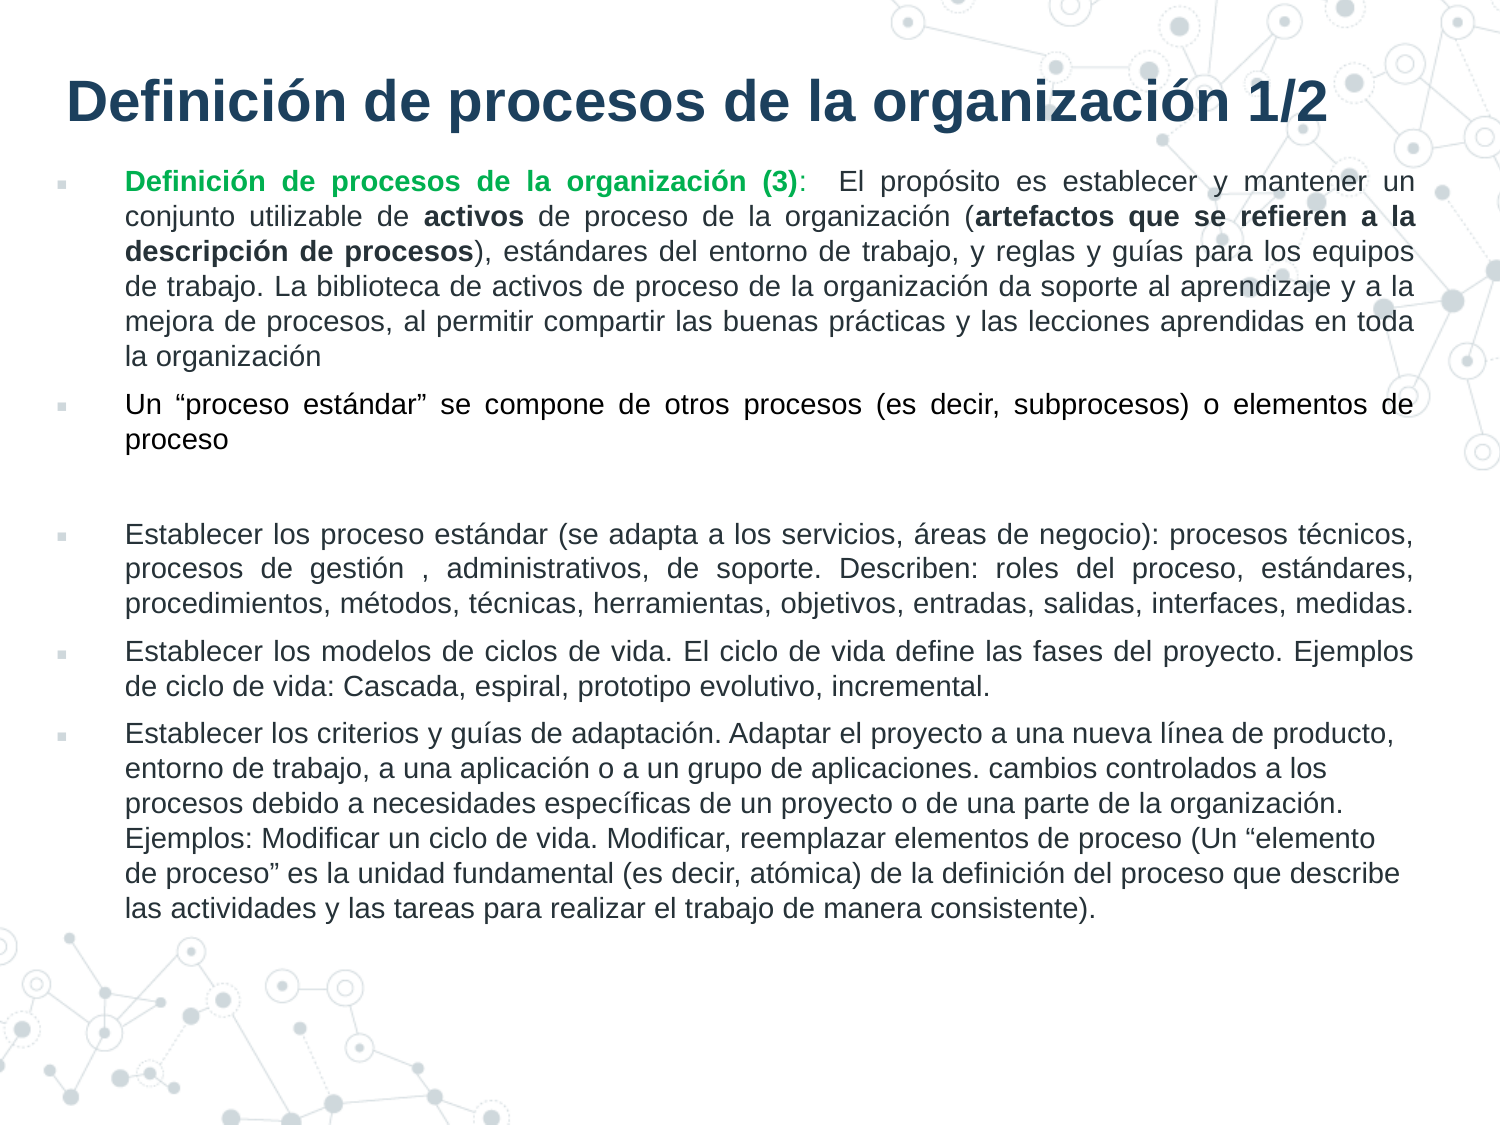

# Definición de procesos de la organización 1/2
Definición de procesos de la organización (3):  El propósito es establecer y mantener un conjunto utilizable de activos de proceso de la organización (artefactos que se refieren a la descripción de procesos), estándares del entorno de trabajo, y reglas y guías para los equipos de trabajo. La biblioteca de activos de proceso de la organización da soporte al aprendizaje y a la mejora de procesos, al permitir compartir las buenas prácticas y las lecciones aprendidas en toda la organización
Un “proceso estándar” se compone de otros procesos (es decir, subprocesos) o elementos de proceso

Establecer los proceso estándar (se adapta a los servicios, áreas de negocio): procesos técnicos, procesos de gestión , administrativos, de soporte. Describen: roles del proceso, estándares, procedimientos, métodos, técnicas, herramientas, objetivos, entradas, salidas, interfaces, medidas.
Establecer los modelos de ciclos de vida. El ciclo de vida define las fases del proyecto. Ejemplos de ciclo de vida: Cascada, espiral, prototipo evolutivo, incremental.
Establecer los criterios y guías de adaptación. Adaptar el proyecto a una nueva línea de producto, entorno de trabajo, a una aplicación o a un grupo de aplicaciones. cambios controlados a los procesos debido a necesidades específicas de un proyecto o de una parte de la organización. Ejemplos: Modificar un ciclo de vida. Modificar, reemplazar elementos de proceso (Un “elemento de proceso” es la unidad fundamental (es decir, atómica) de la definición del proceso que describe las actividades y las tareas para realizar el trabajo de manera consistente).